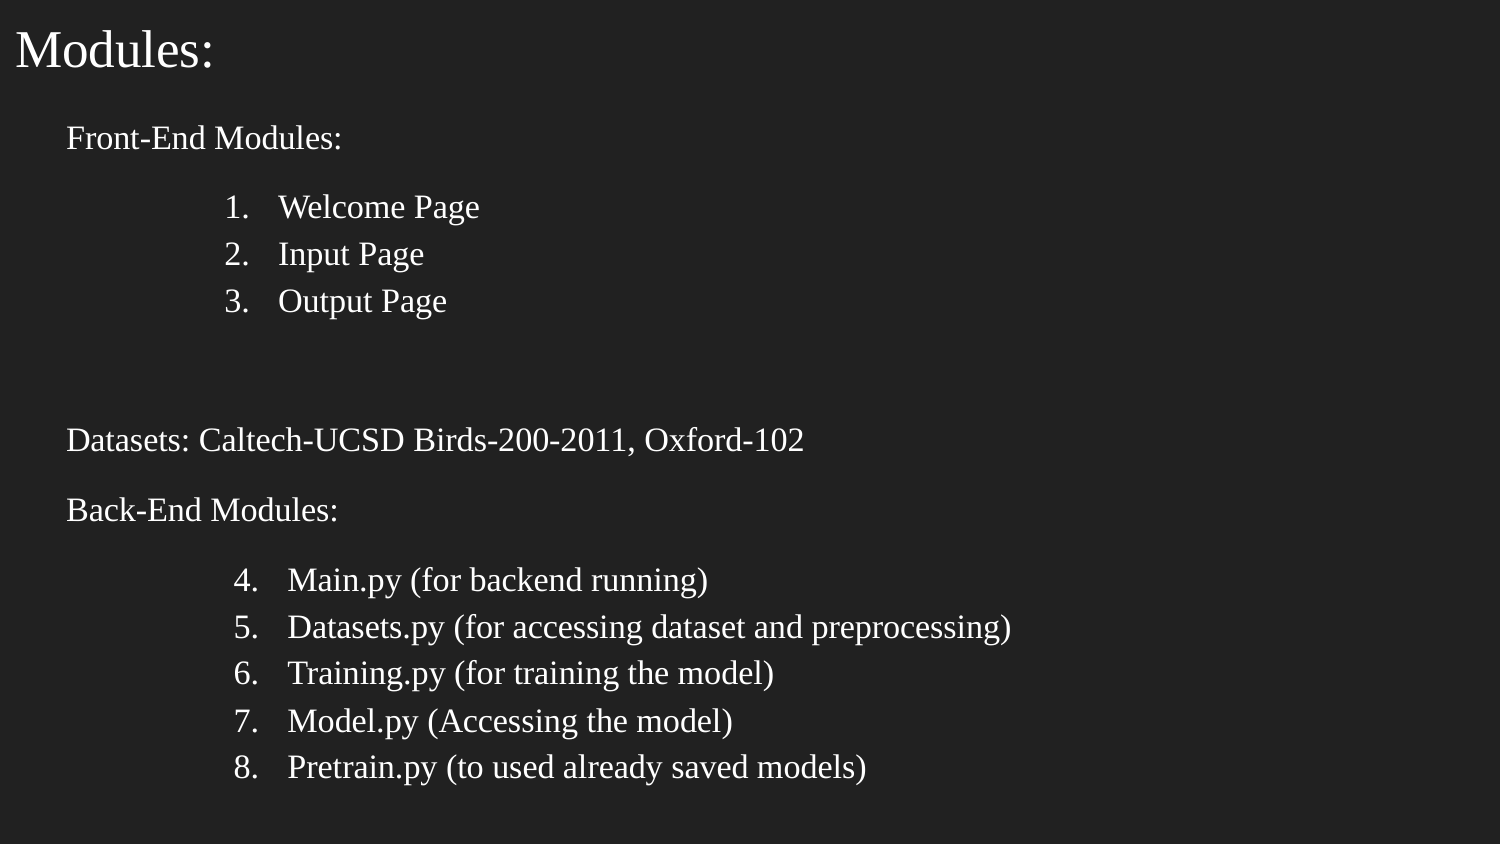

# Modules:
Front-End Modules:
Welcome Page
Input Page
Output Page

Datasets: Caltech-UCSD Birds-200-2011, Oxford-102
Back-End Modules:
Main.py (for backend running)
Datasets.py (for accessing dataset and preprocessing)
Training.py (for training the model)
Model.py (Accessing the model)
Pretrain.py (to used already saved models)